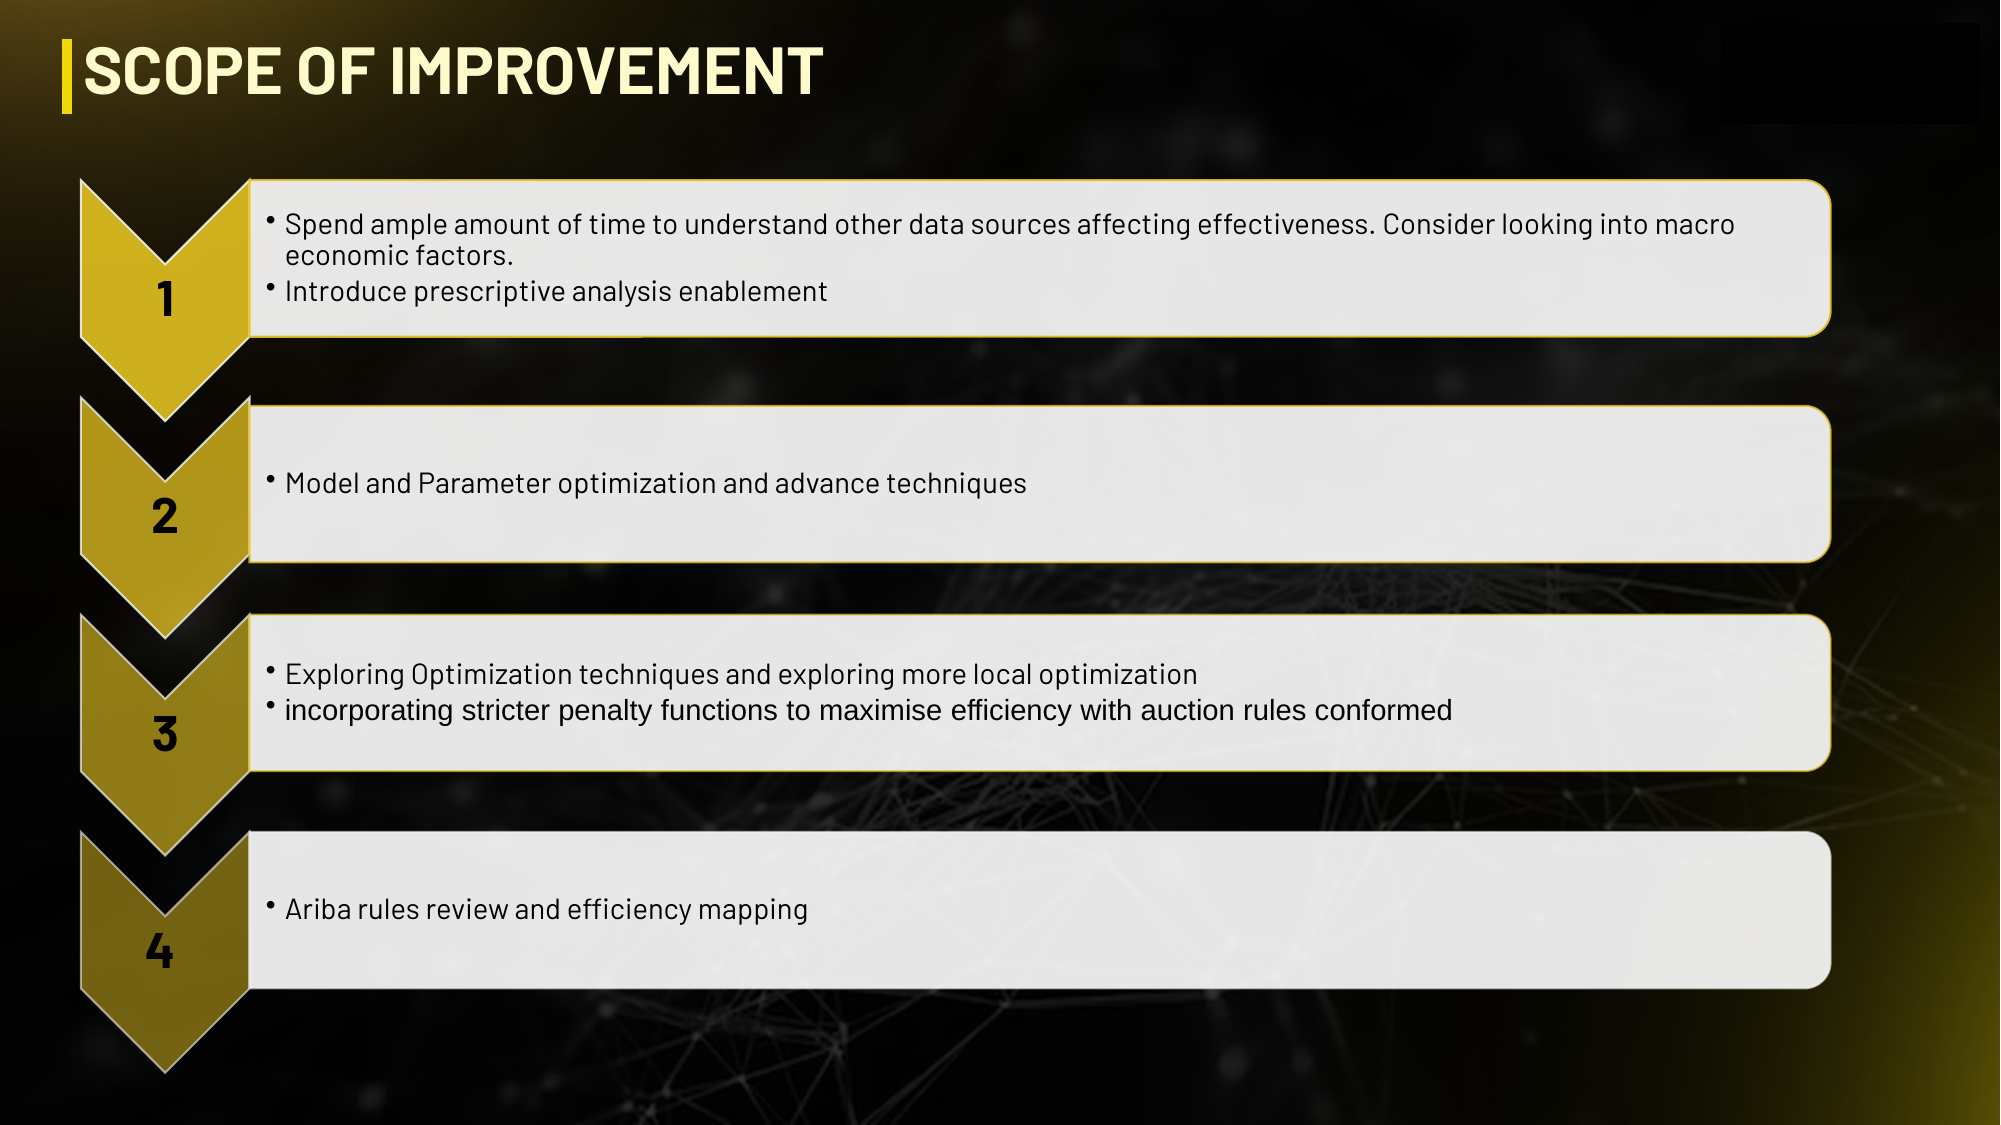

SCOPE OF IMPROVEMENT

1
Spend ample amount of time to understand other data sources affecting effectiveness. Consider looking into macro economic factors.
Introduce prescriptive analysis enablement
2
Model and Parameter optimization and advance techniques
3
Exploring Optimization techniques and exploring more local optimization
incorporating stricter penalty functions to maximise efficiency with auction rules conformed
4
Ariba rules review and efficiency mapping